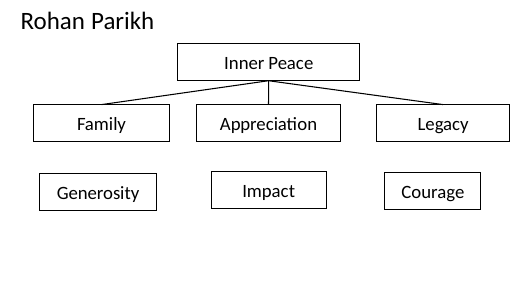

# Rohan Parikh
Inner Peace
Family
Legacy
Appreciation
Impact
Courage
Generosity